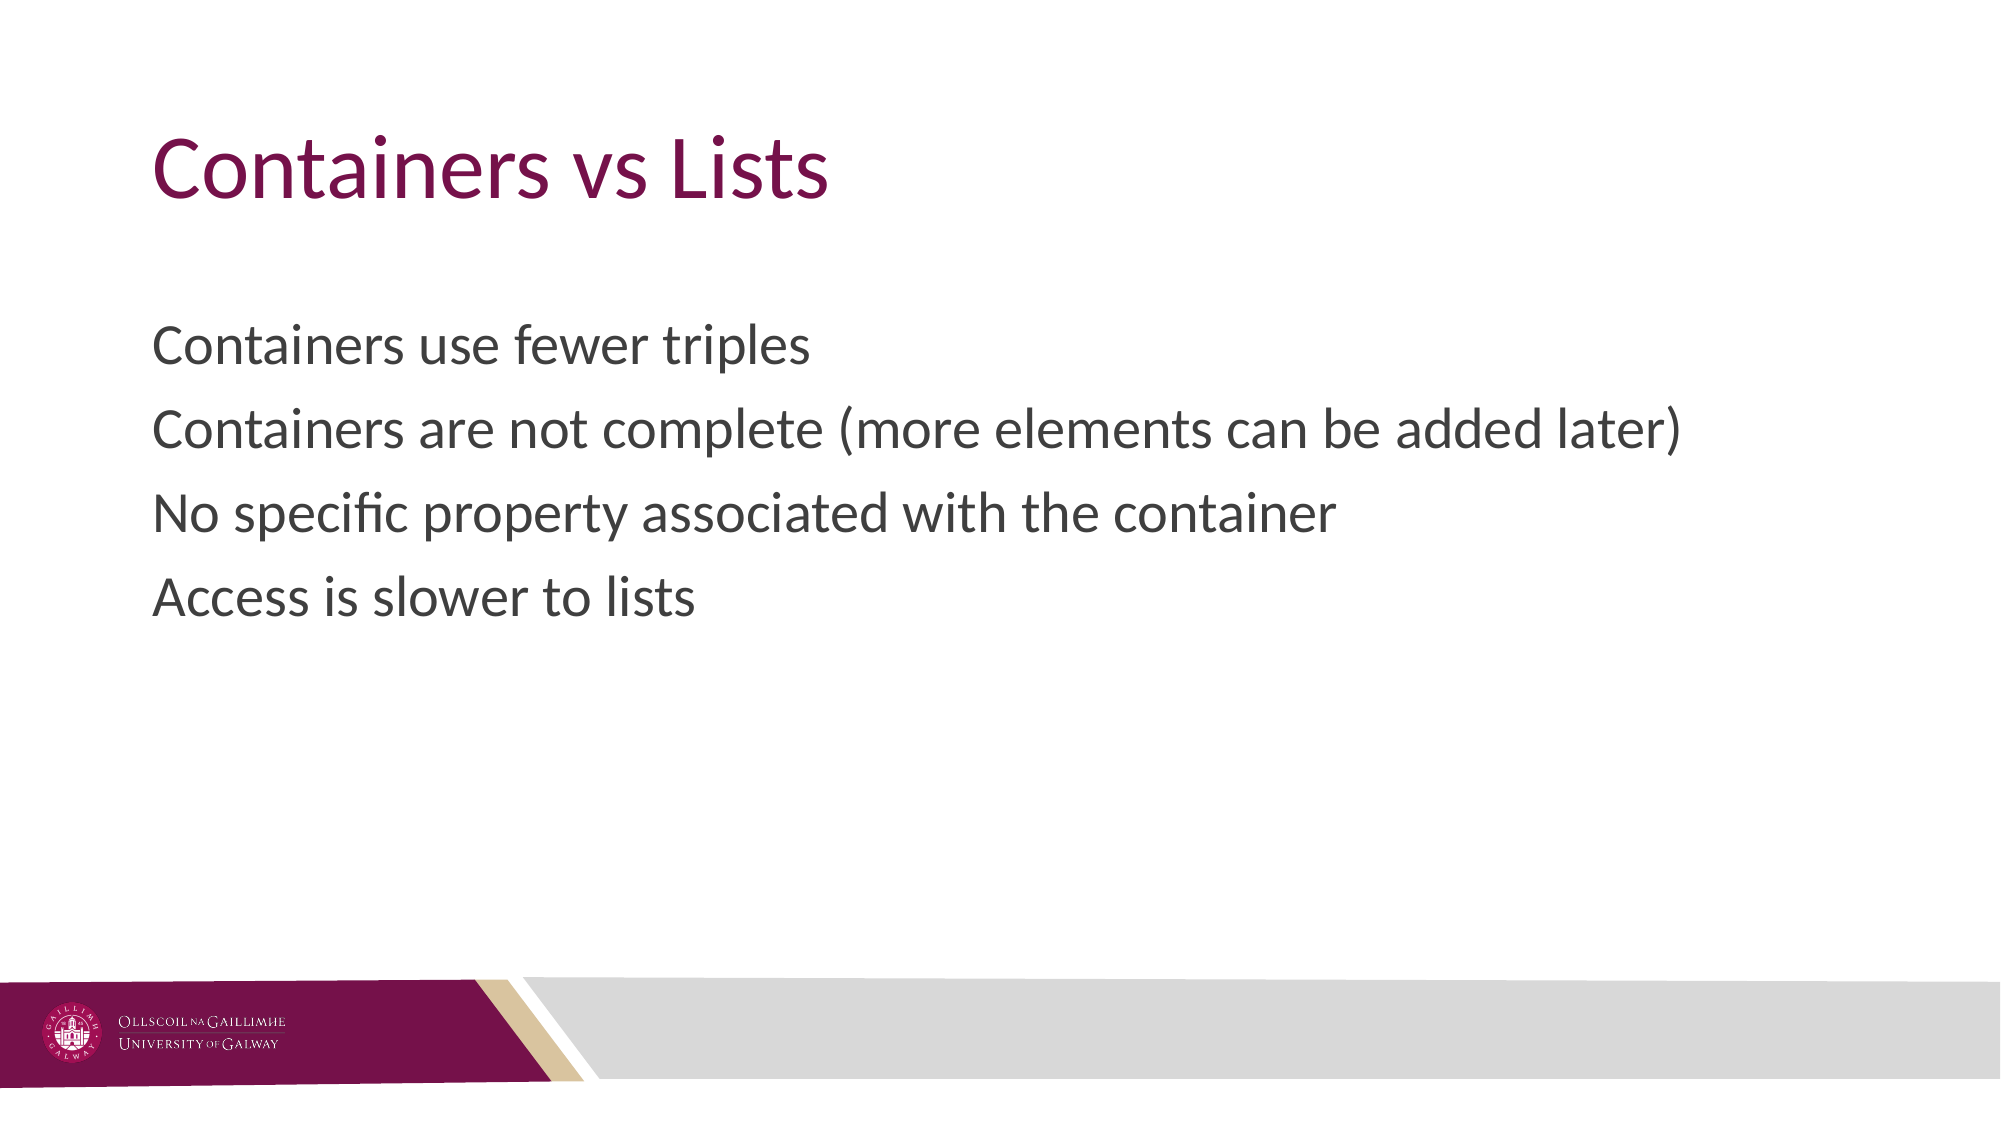

# Containers vs Lists
Containers use fewer triples
Containers are not complete (more elements can be added later)
No specific property associated with the container
Access is slower to lists